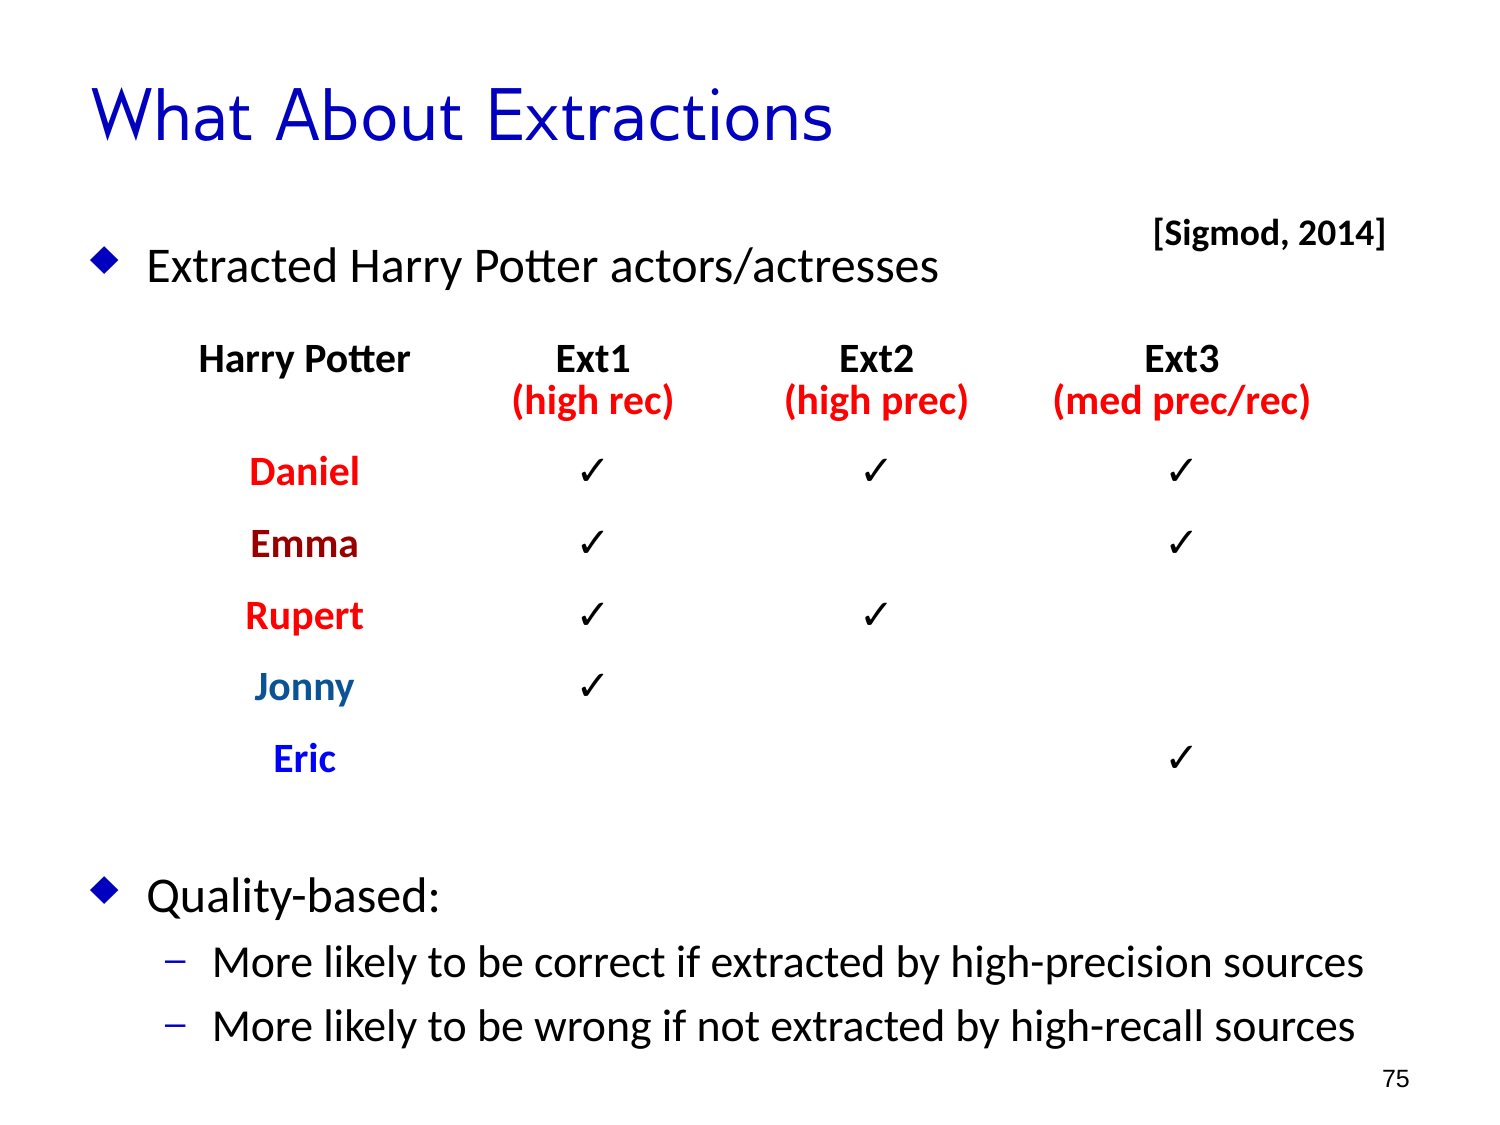

What About Extractions
[Sigmod, 2014]
Extracted Harry Potter actors/actresses

Quality-based:
More likely to be correct if extracted by high-precision sources
More likely to be wrong if not extracted by high-recall sources
| Harry Potter | Ext1 (high rec) | Ext2 (high prec) | Ext3 (med prec/rec) |
| --- | --- | --- | --- |
| Daniel | ✓ | ✓ | ✓ |
| Emma | ✓ |  | ✓ |
| Rupert | ✓ | ✓ |  |
| Jonny | ✓ |  |  |
| Eric |  |  | ✓ |
75